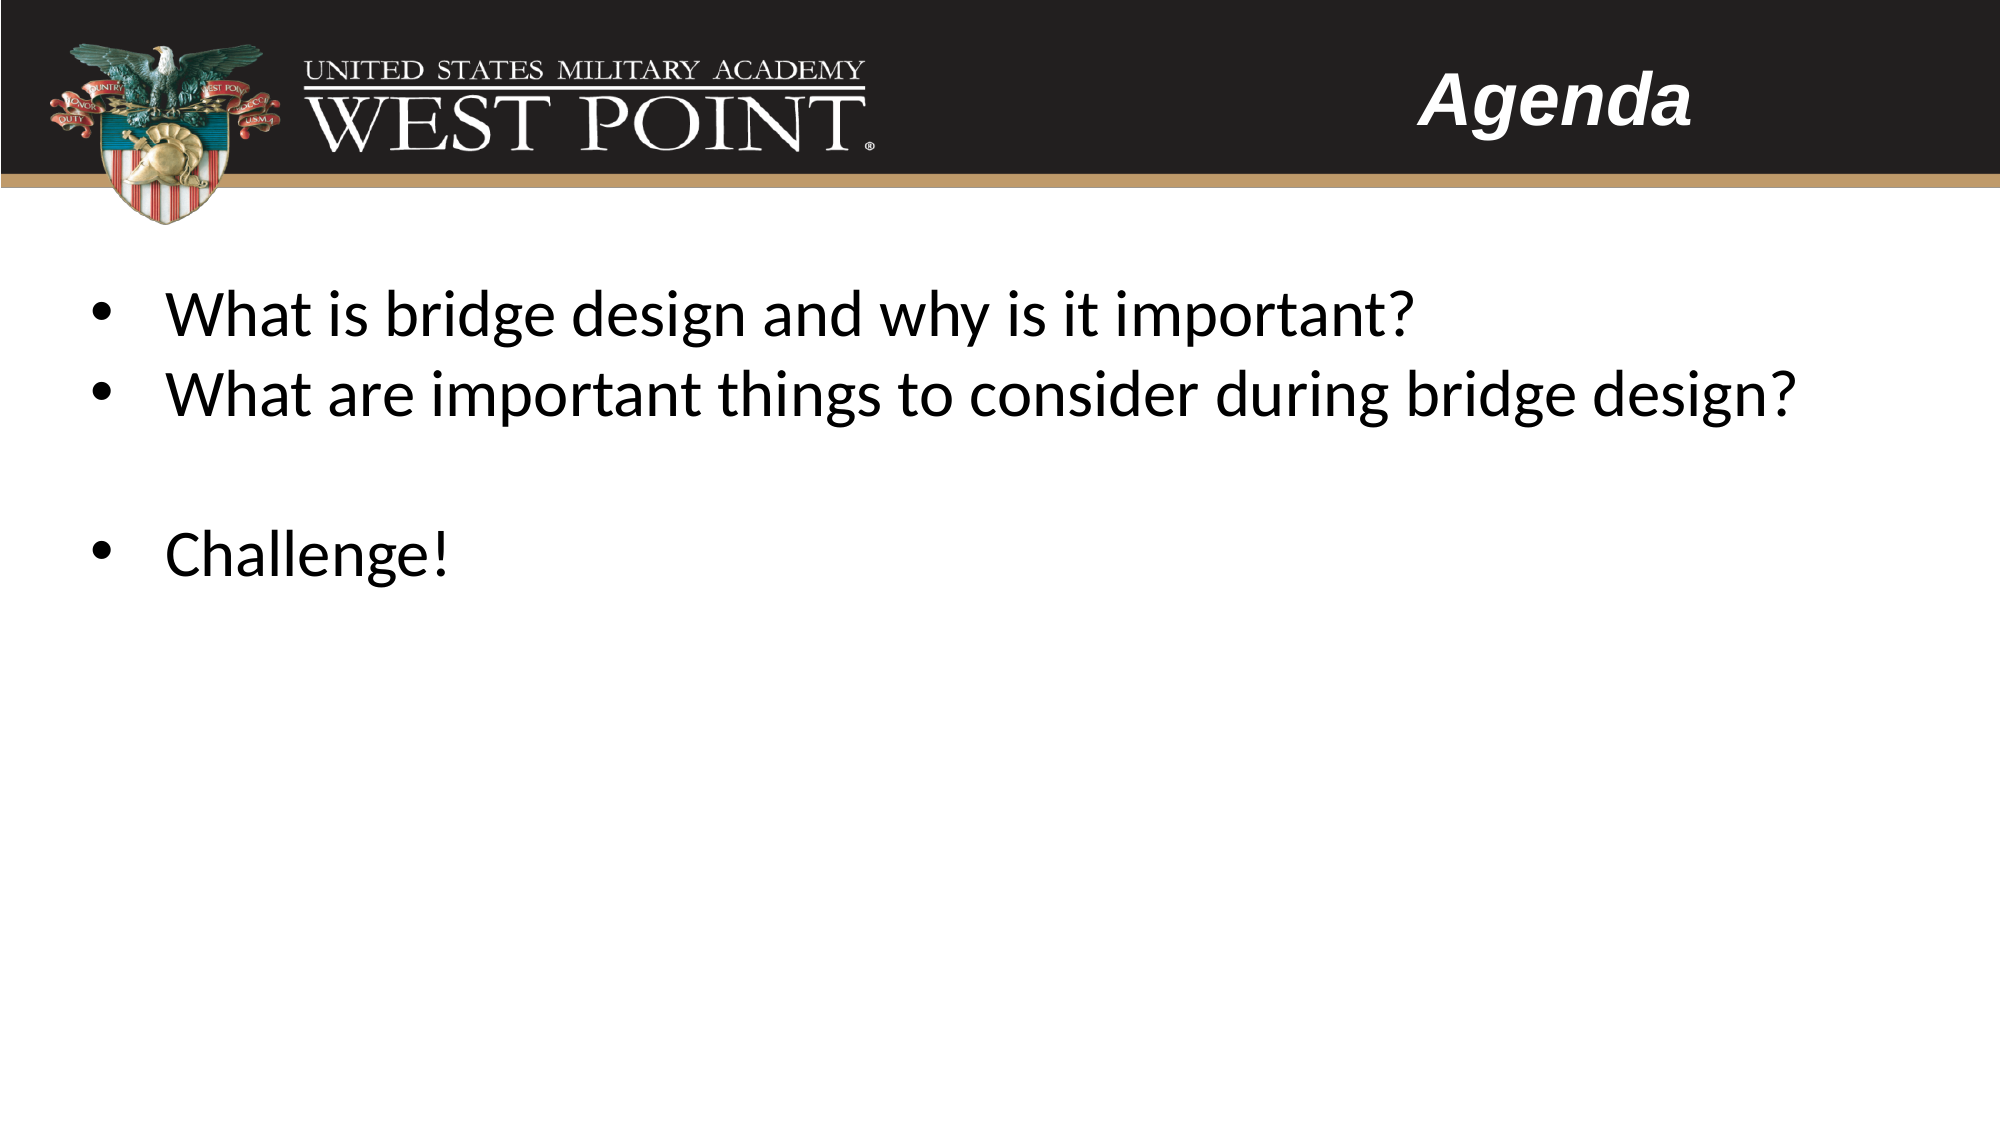

Agenda
What is bridge design and why is it important?
What are important things to consider during bridge design?

Challenge!